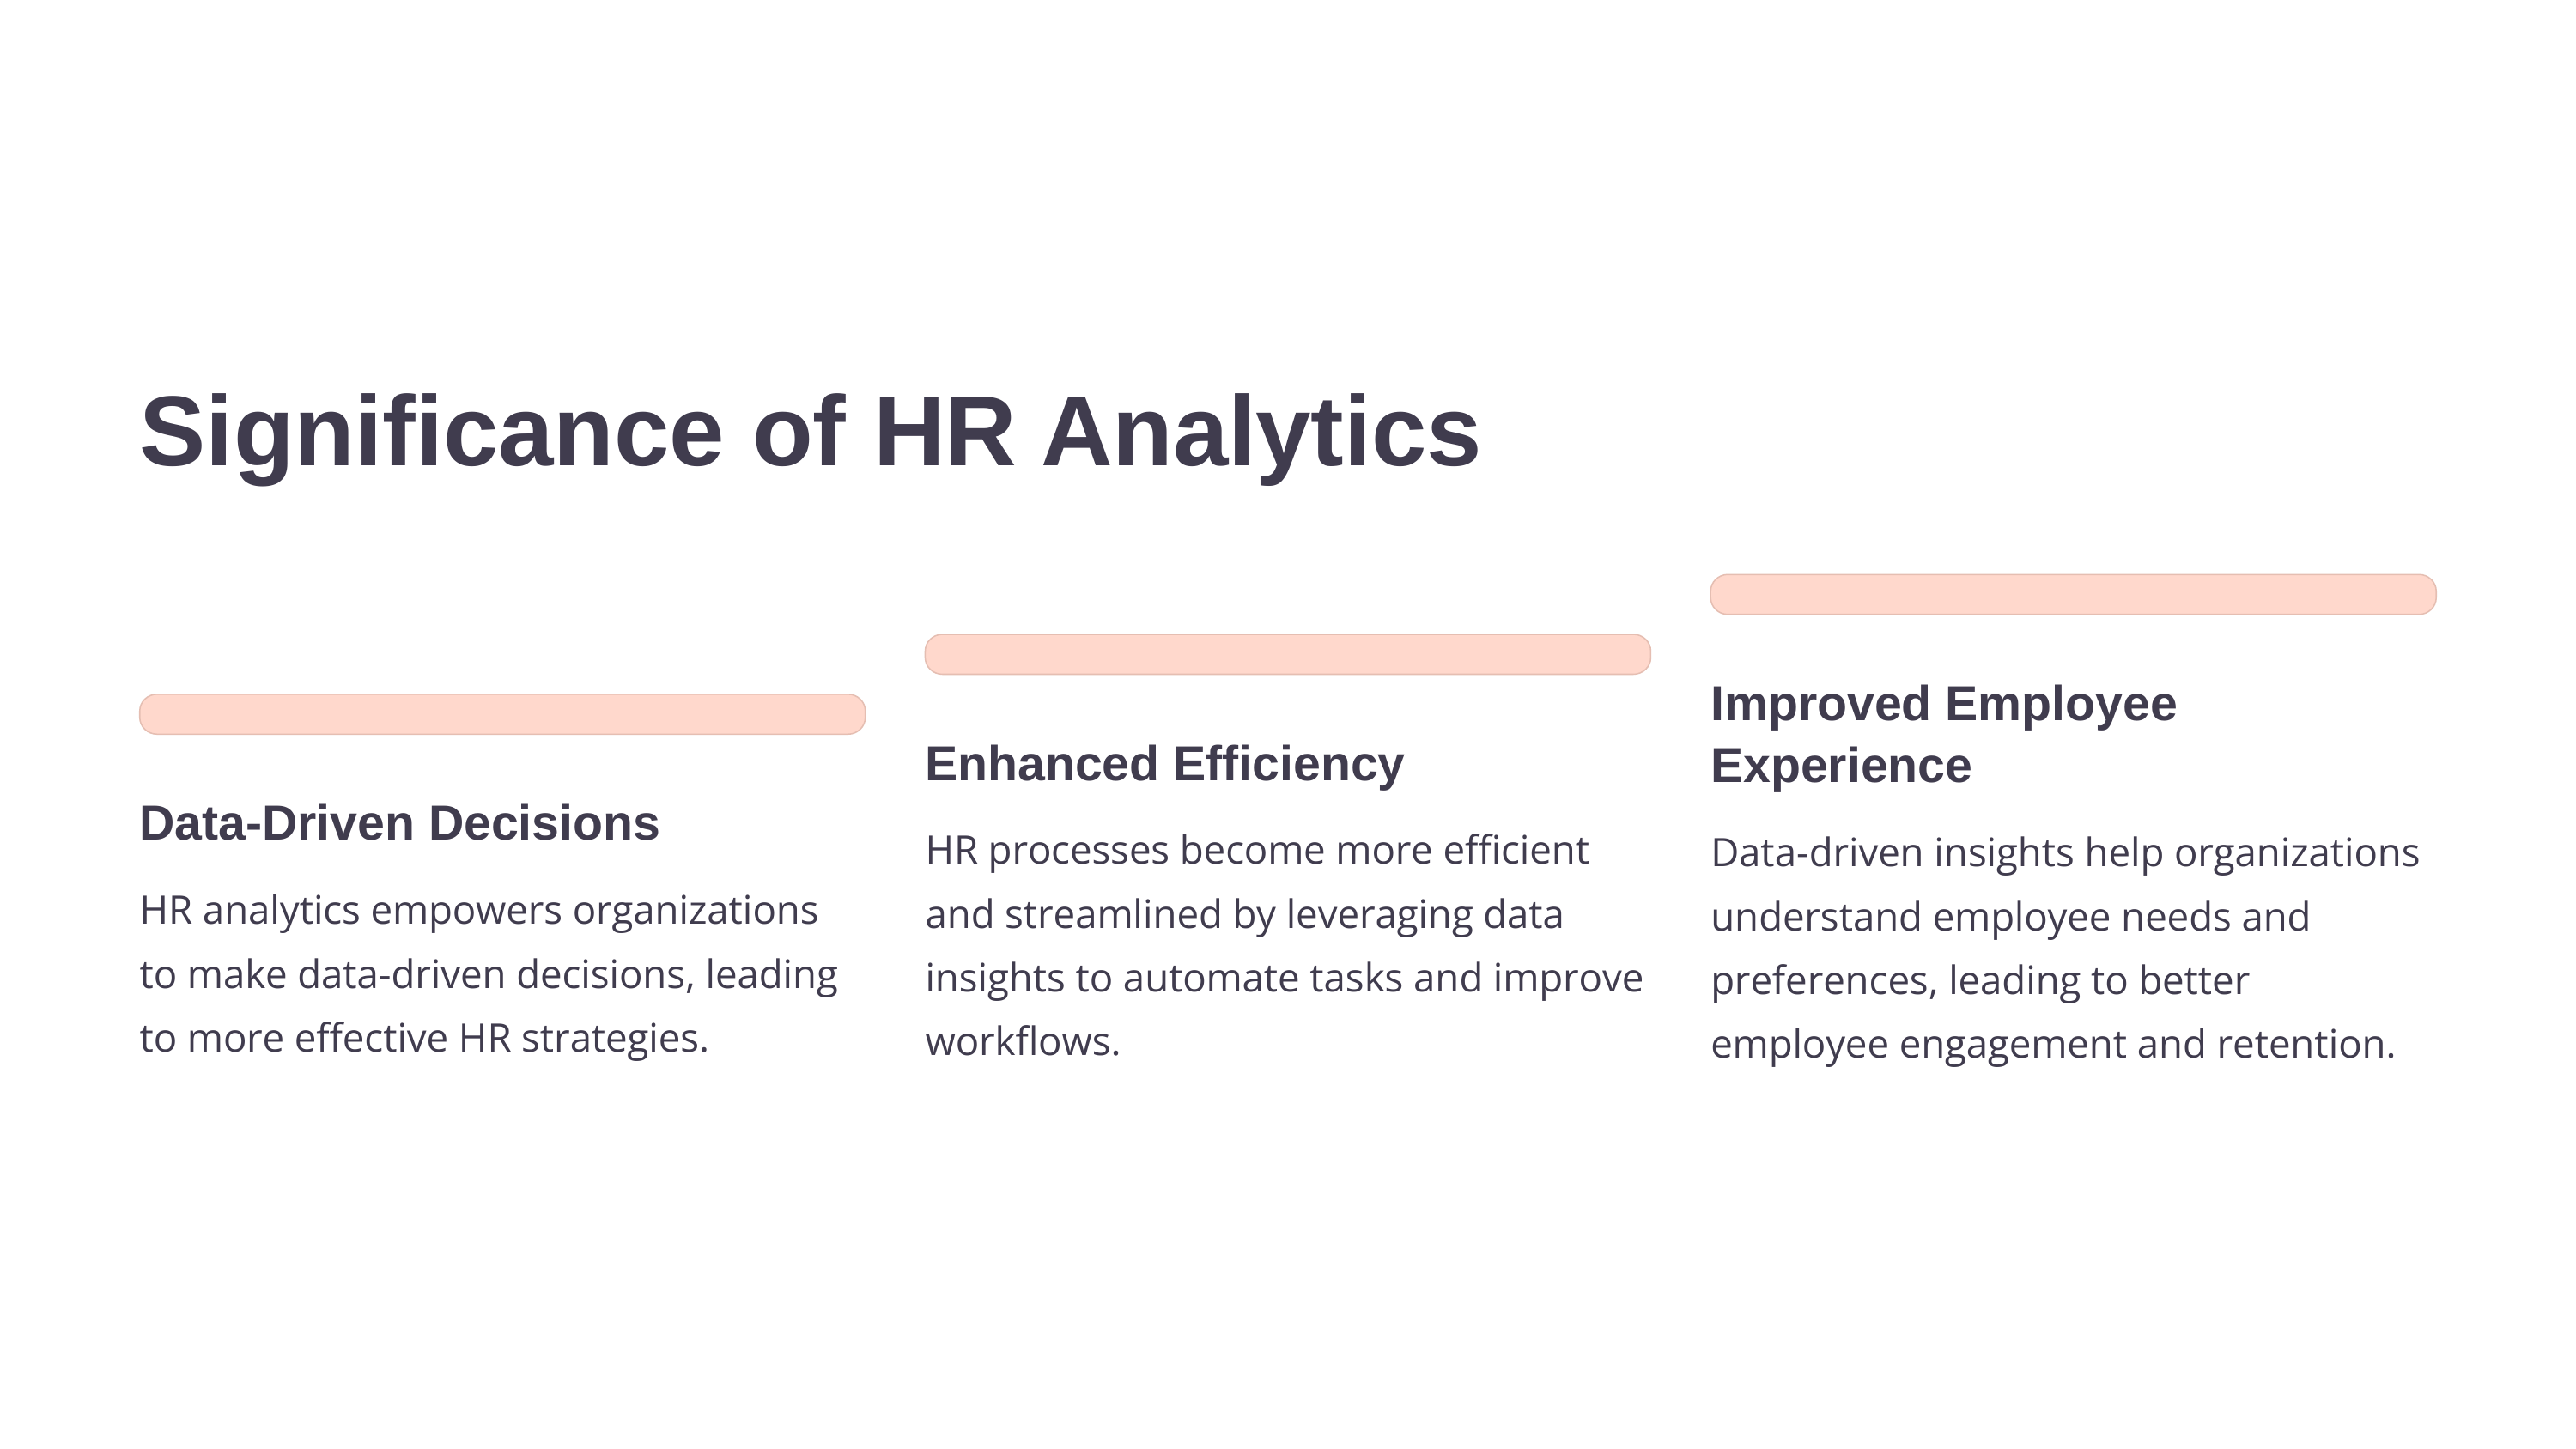

Significance of HR Analytics

Improved Employee Experience

Enhanced Efficiency
Data-Driven Decisions
HR processes become more efficient and streamlined by leveraging data insights to automate tasks and improve workflows.
Data-driven insights help organizations understand employee needs and preferences, leading to better employee engagement and retention.
HR analytics empowers organizations to make data-driven decisions, leading to more effective HR strategies.